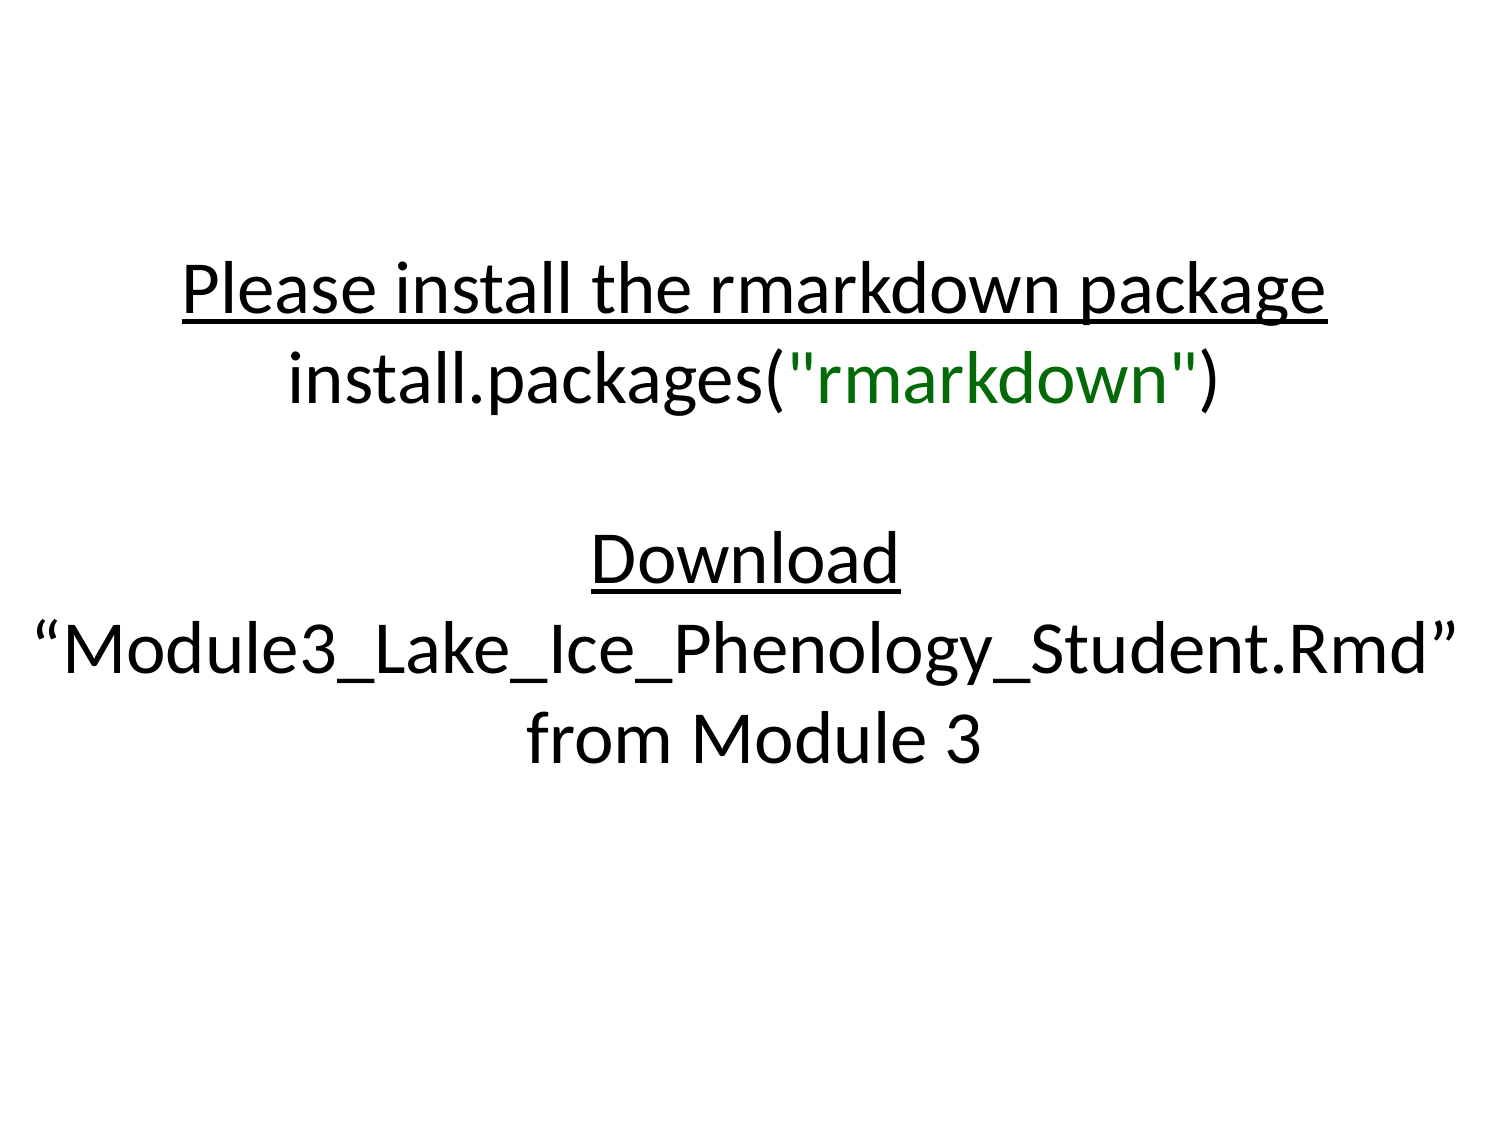

Please install the rmarkdown package
install.packages("rmarkdown")

Download
“Module3_Lake_Ice_Phenology_Student.Rmd”
from Module 3